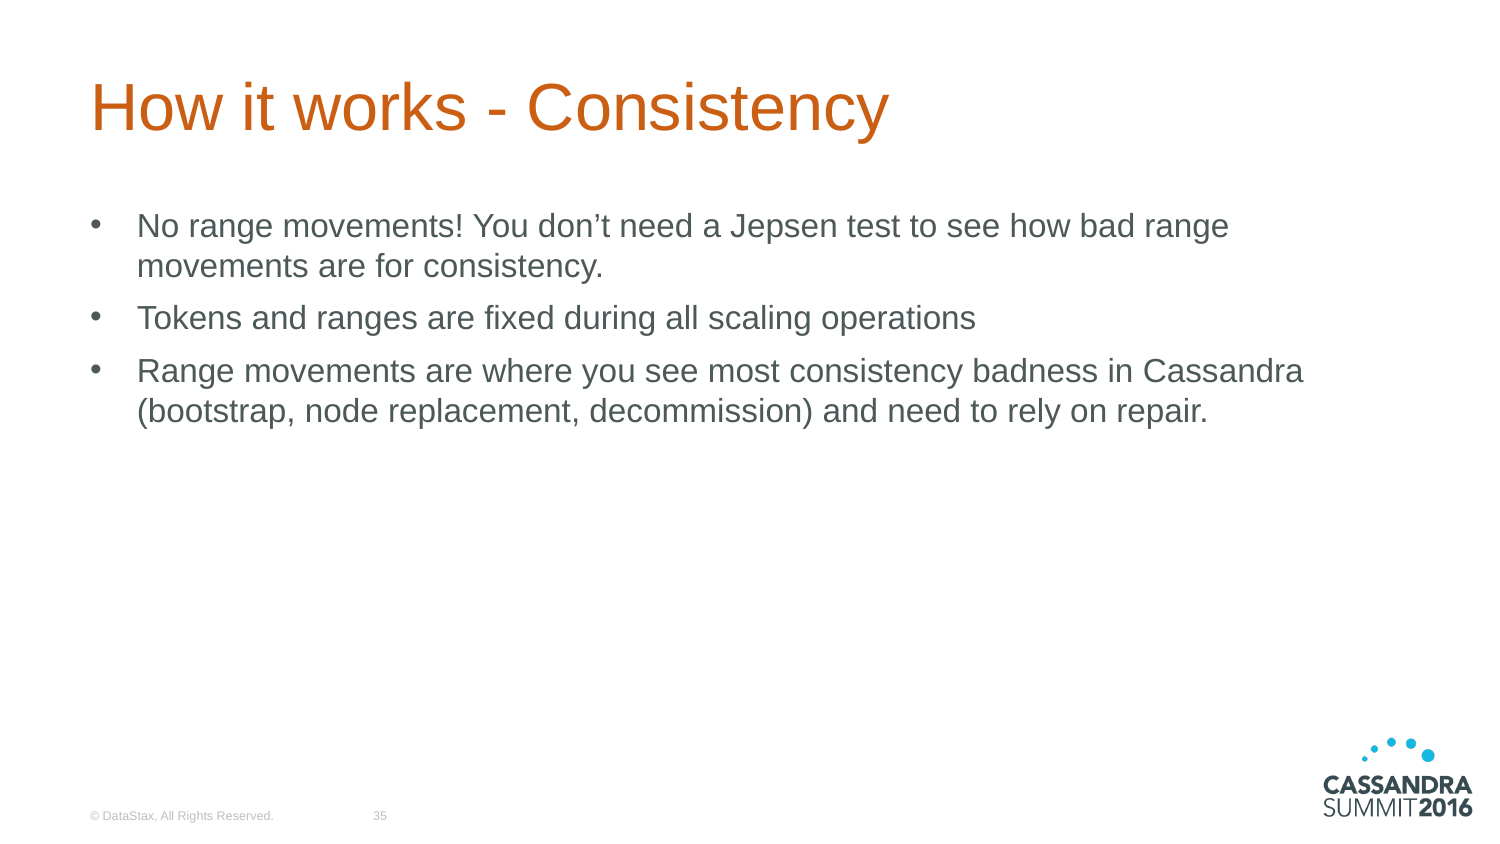

# How it works - Consistency
No range movements! You don’t need a Jepsen test to see how bad range movements are for consistency.
Tokens and ranges are fixed during all scaling operations
Range movements are where you see most consistency badness in Cassandra (bootstrap, node replacement, decommission) and need to rely on repair.

© DataStax, All Rights Reserved.
35